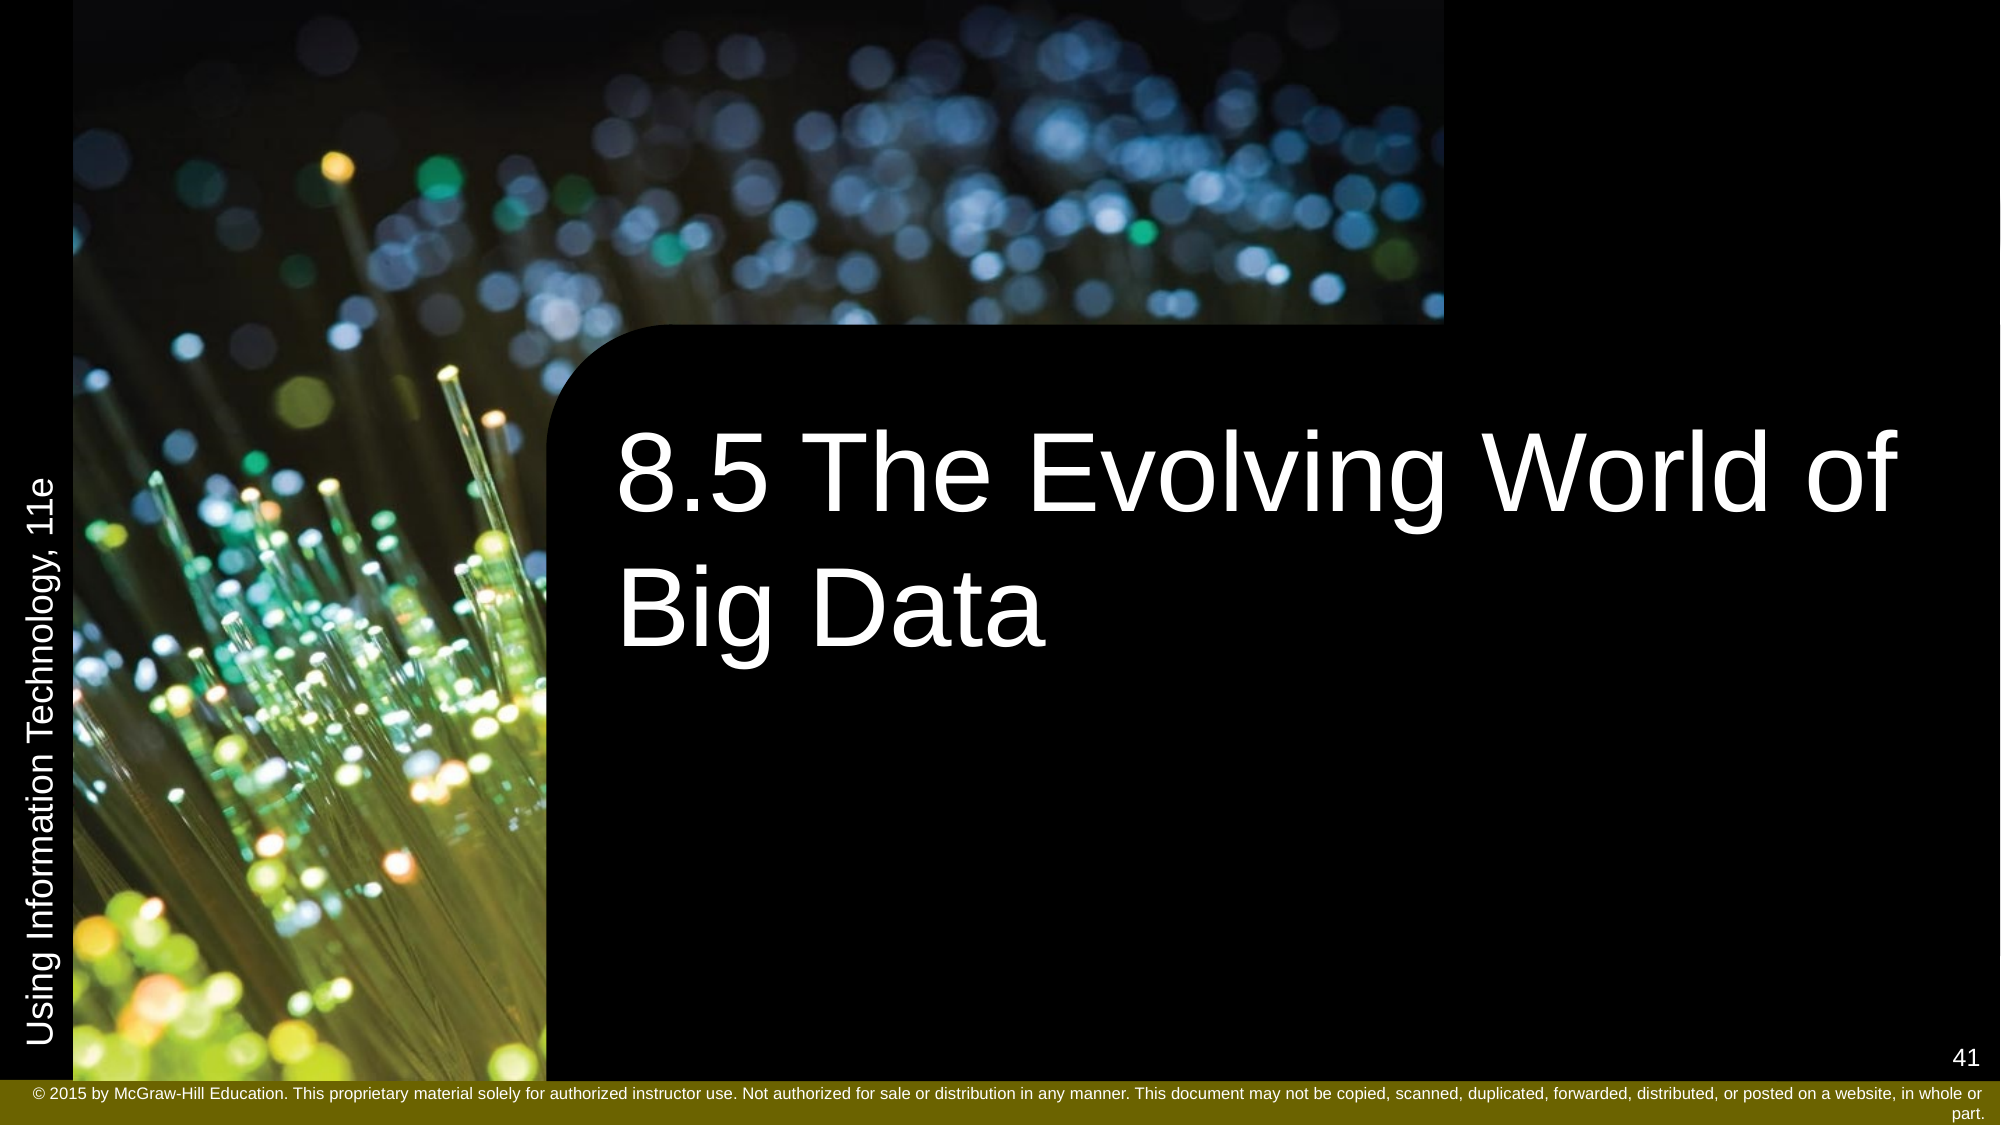

# 8.5 The Evolving World of Big Data
41